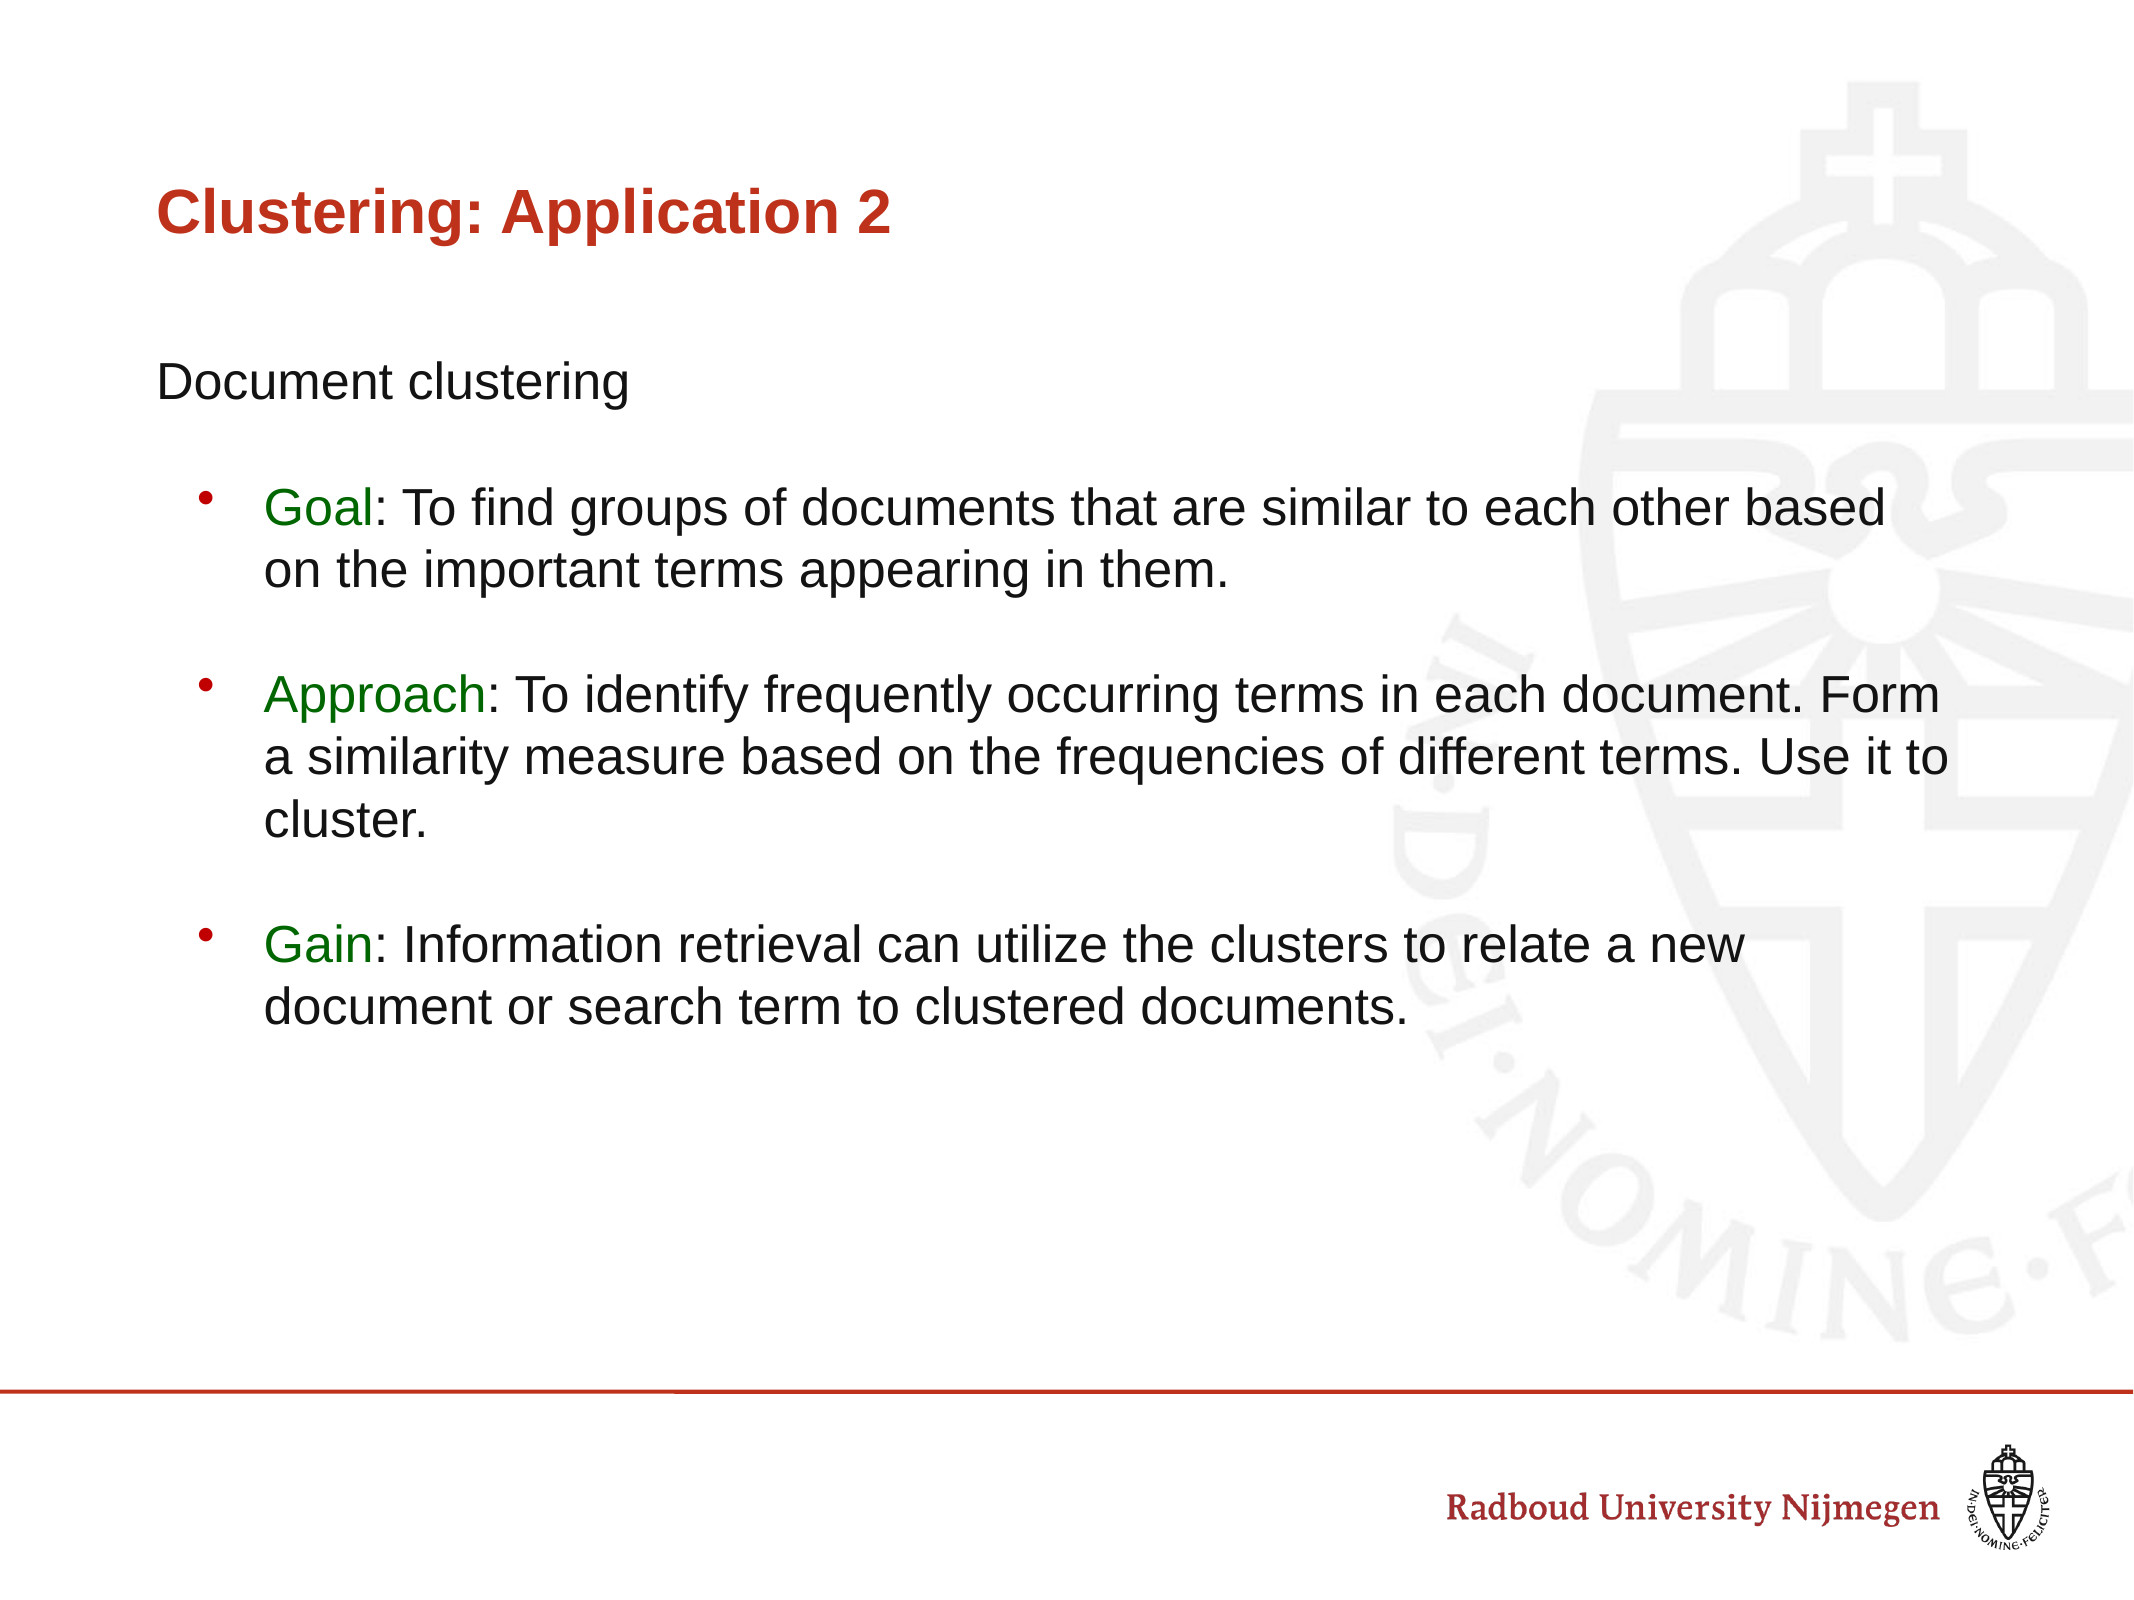

# Clustering: Application 2
Document clustering

Goal: To find groups of documents that are similar to each other based on the important terms appearing in them.

Approach: To identify frequently occurring terms in each document. Form a similarity measure based on the frequencies of different terms. Use it to cluster.

Gain: Information retrieval can utilize the clusters to relate a new document or search term to clustered documents.